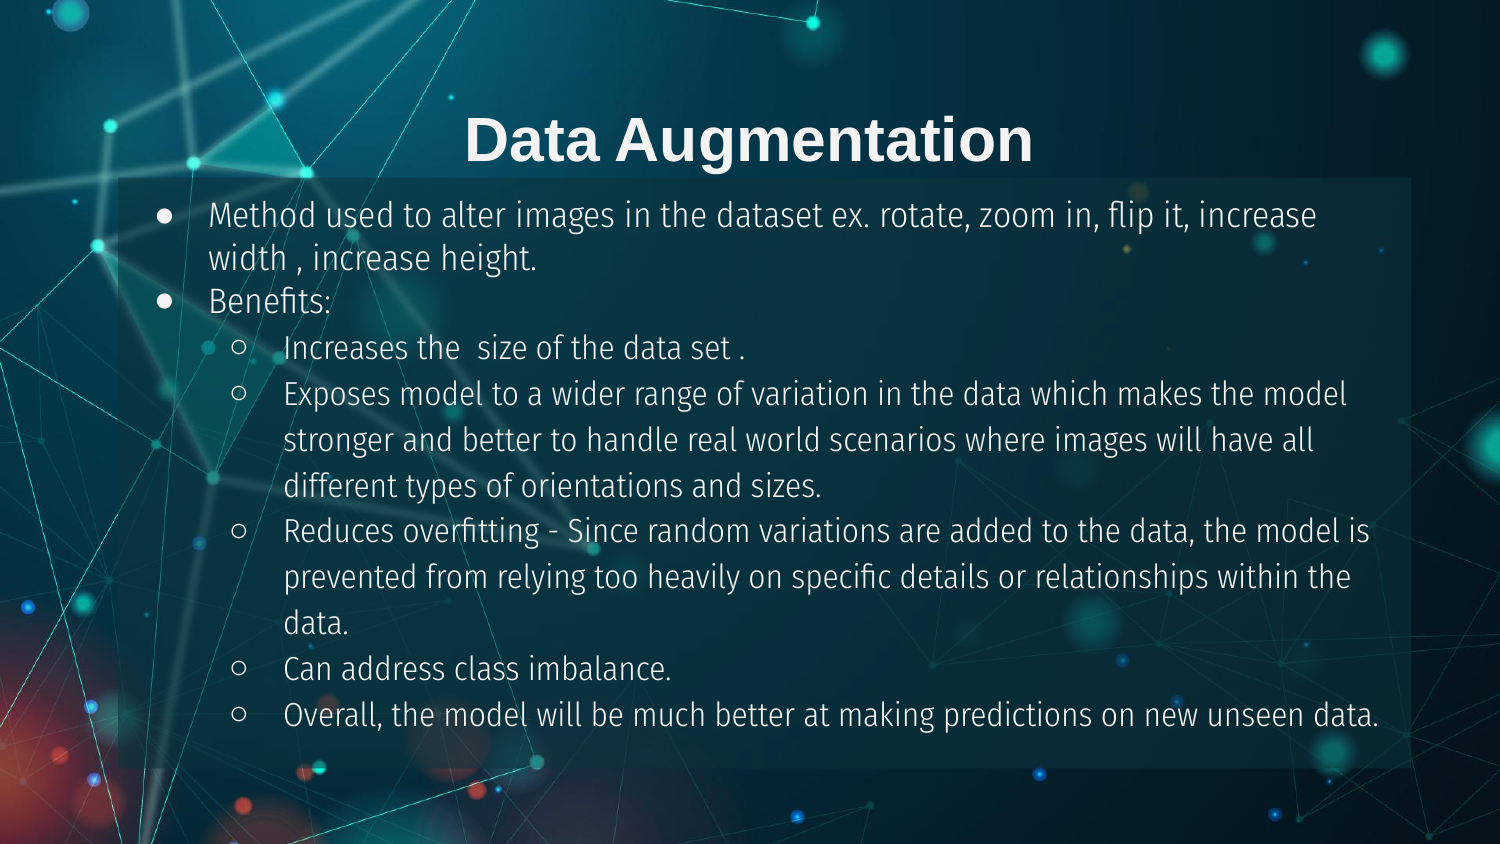

# Data Augmentation
Method used to alter images in the dataset ex. rotate, zoom in, flip it, increase width , increase height.
Benefits:
Increases the  size of the data set .
Exposes model to a wider range of variation in the data which makes the model stronger and better to handle real world scenarios where images will have all different types of orientations and sizes.
Reduces overfitting - Since random variations are added to the data, the model is prevented from relying too heavily on specific details or relationships within the data.
Can address class imbalance.
Overall, the model will be much better at making predictions on new unseen data.